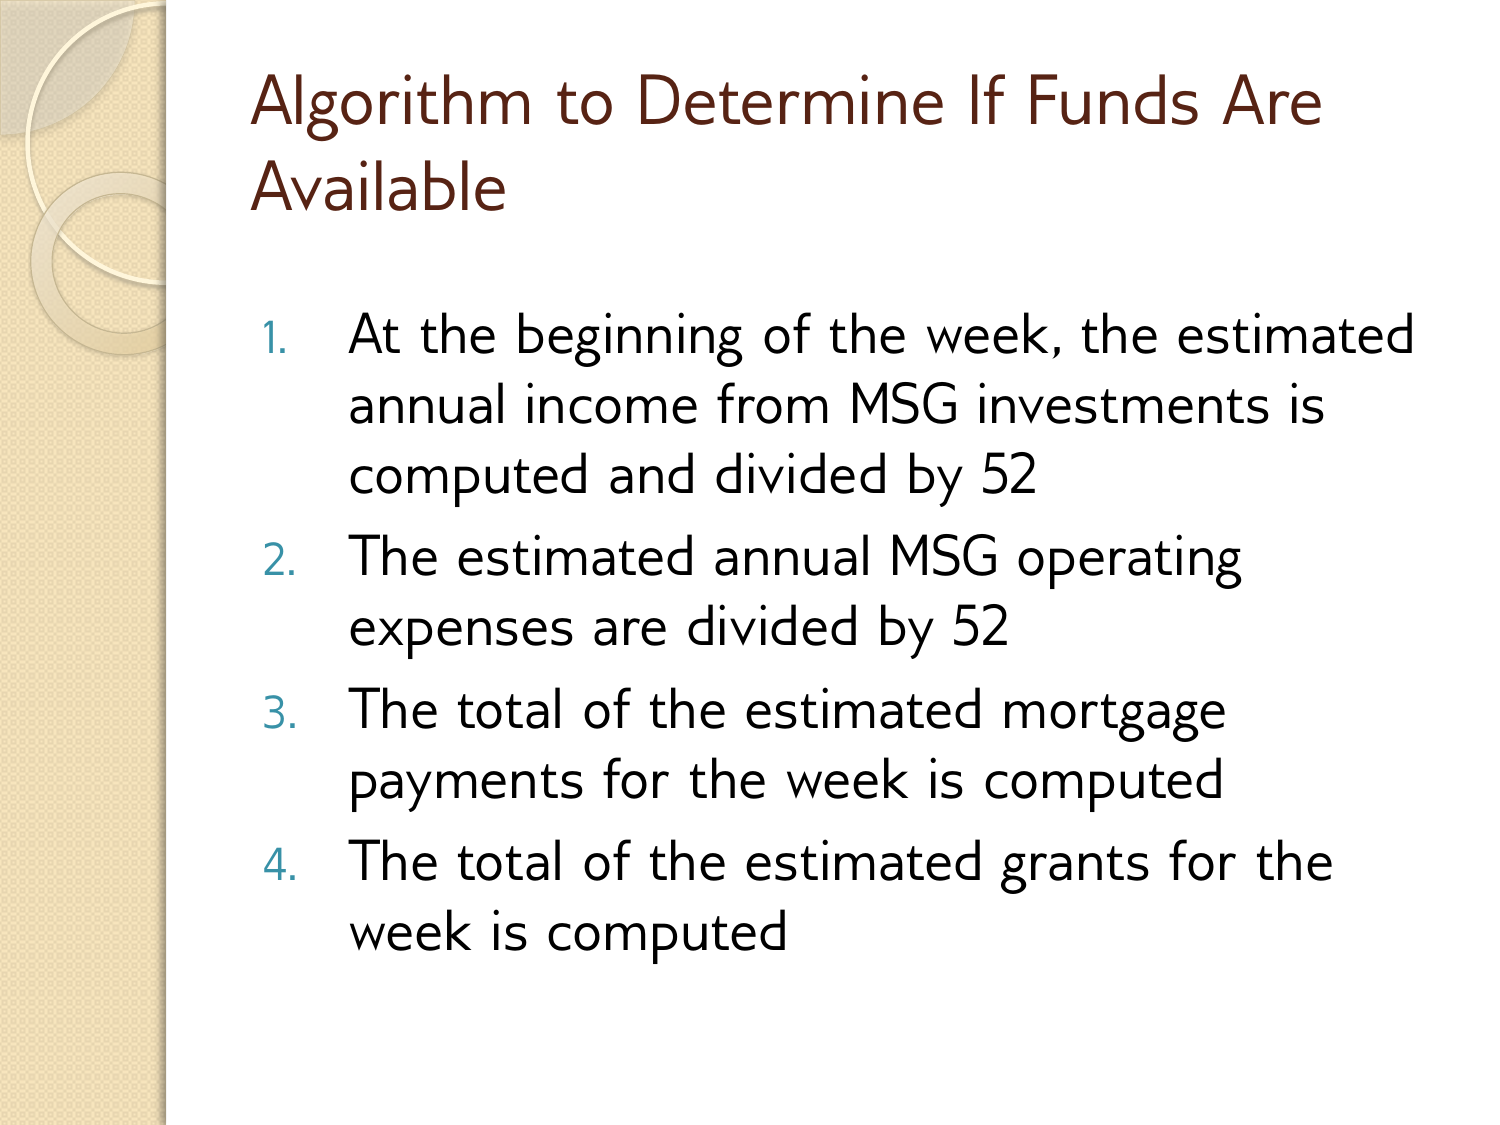

# Algorithm to Determine If Funds Are Available
At the beginning of the week, the estimated annual income from MSG investments is computed and divided by 52
The estimated annual MSG operating expenses are divided by 52
The total of the estimated mortgage payments for the week is computed
The total of the estimated grants for the week is computed